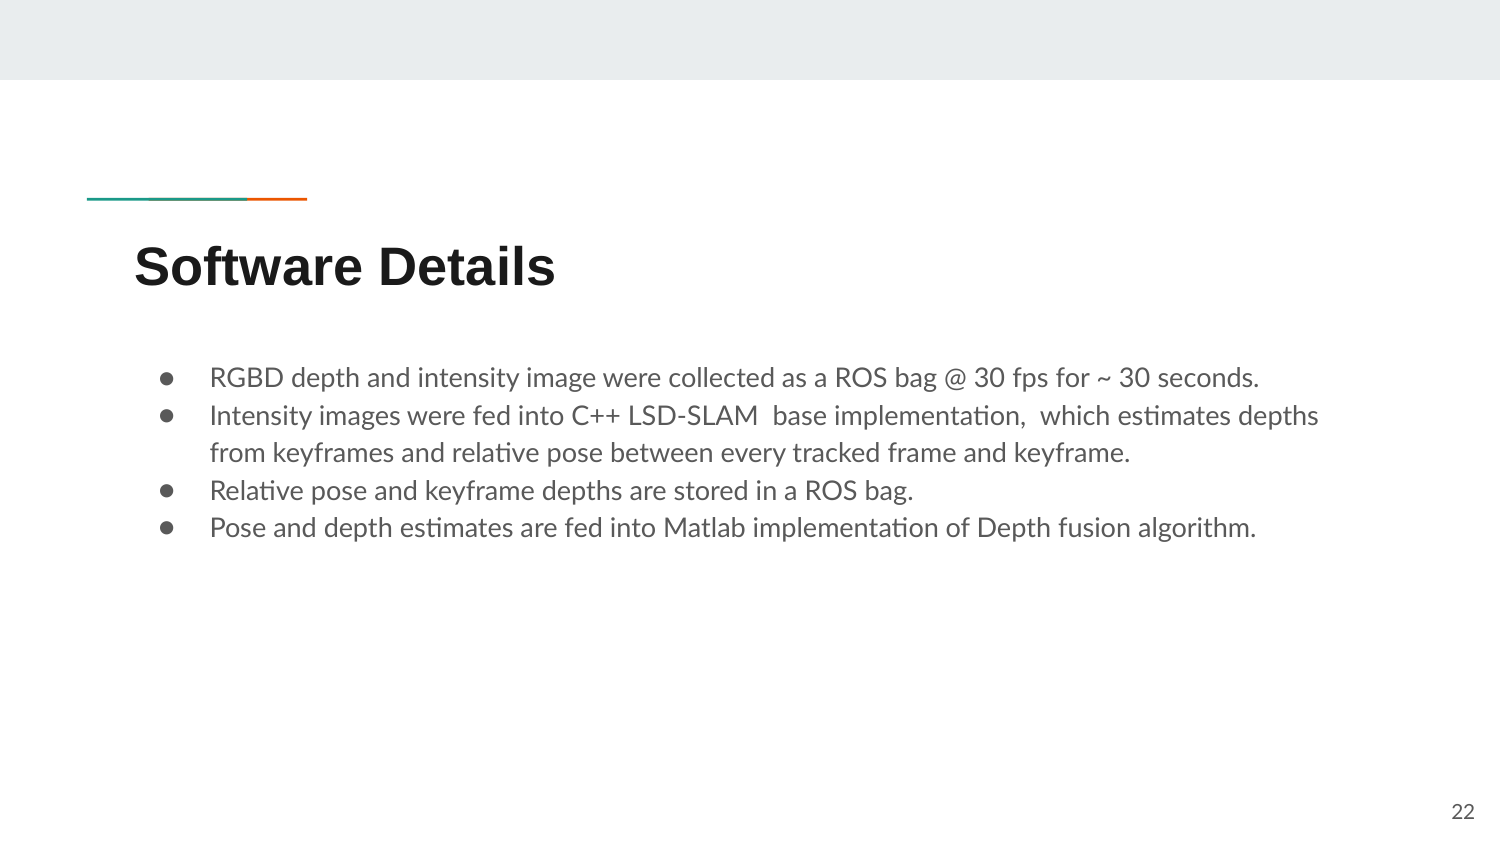

# Software Details
RGBD depth and intensity image were collected as a ROS bag @ 30 fps for ~ 30 seconds.
Intensity images were fed into C++ LSD-SLAM  base implementation,  which estimates depths from keyframes and relative pose between every tracked frame and keyframe.
Relative pose and keyframe depths are stored in a ROS bag.
Pose and depth estimates are fed into Matlab implementation of Depth fusion algorithm.
22